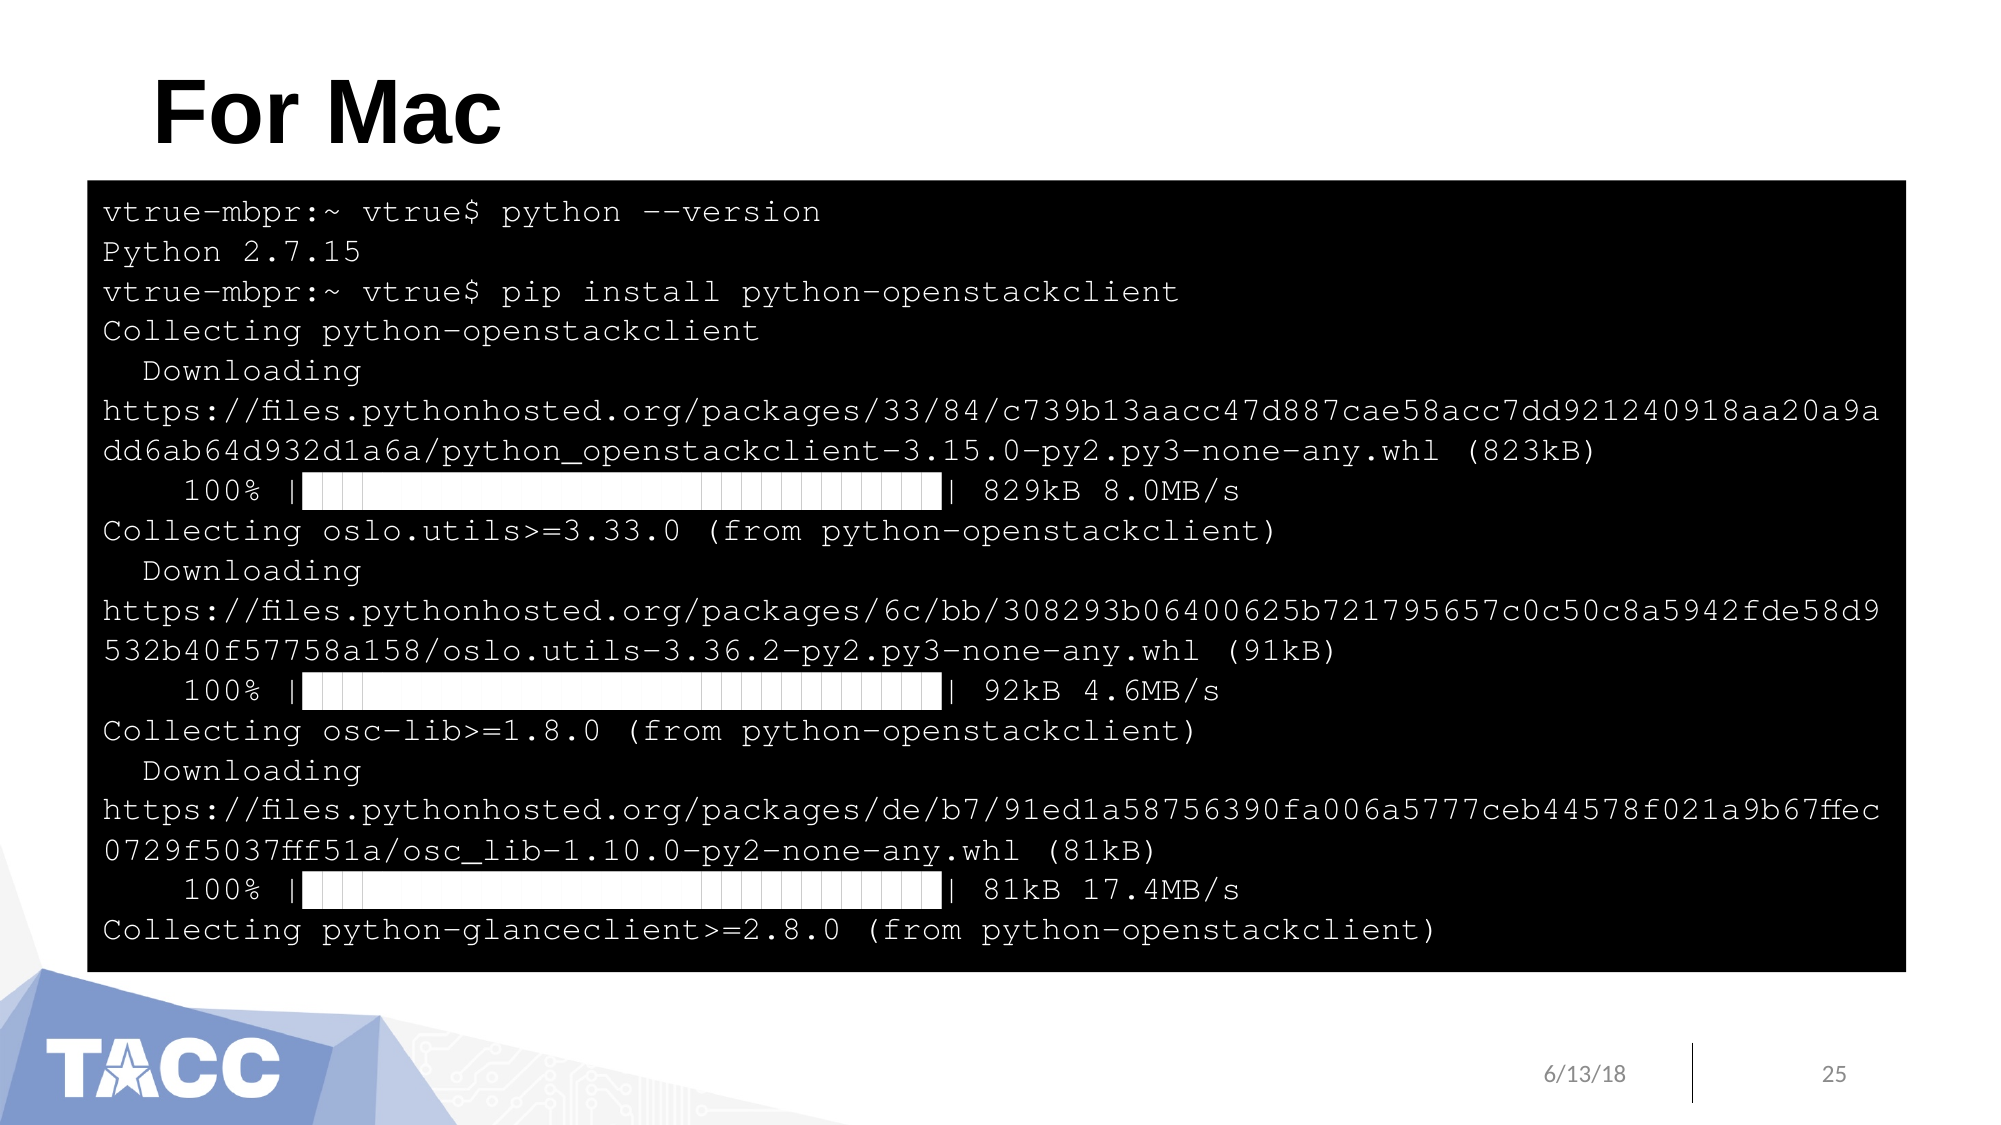

# For Mac
vtrue-mbpr:~ vtrue$ python --version
Python 2.7.15
vtrue-mbpr:~ vtrue$ pip install python-openstackclient
Collecting python-openstackclient
  Downloading https://files.pythonhosted.org/packages/33/84/c739b13aacc47d887cae58acc7dd921240918aa20a9add6ab64d932d1a6a/python_openstackclient-3.15.0-py2.py3-none-any.whl (823kB)
    100% |████████████████████████████████| 829kB 8.0MB/s
Collecting oslo.utils>=3.33.0 (from python-openstackclient)
  Downloading https://files.pythonhosted.org/packages/6c/bb/308293b06400625b721795657c0c50c8a5942fde58d9532b40f57758a158/oslo.utils-3.36.2-py2.py3-none-any.whl (91kB)
    100% |████████████████████████████████| 92kB 4.6MB/s
Collecting osc-lib>=1.8.0 (from python-openstackclient)
  Downloading https://files.pythonhosted.org/packages/de/b7/91ed1a58756390fa006a5777ceb44578f021a9b67ffec0729f5037fff51a/osc_lib-1.10.0-py2-none-any.whl (81kB)
    100% |████████████████████████████████| 81kB 17.4MB/s
Collecting python-glanceclient>=2.8.0 (from python-openstackclient)
6/13/18
25